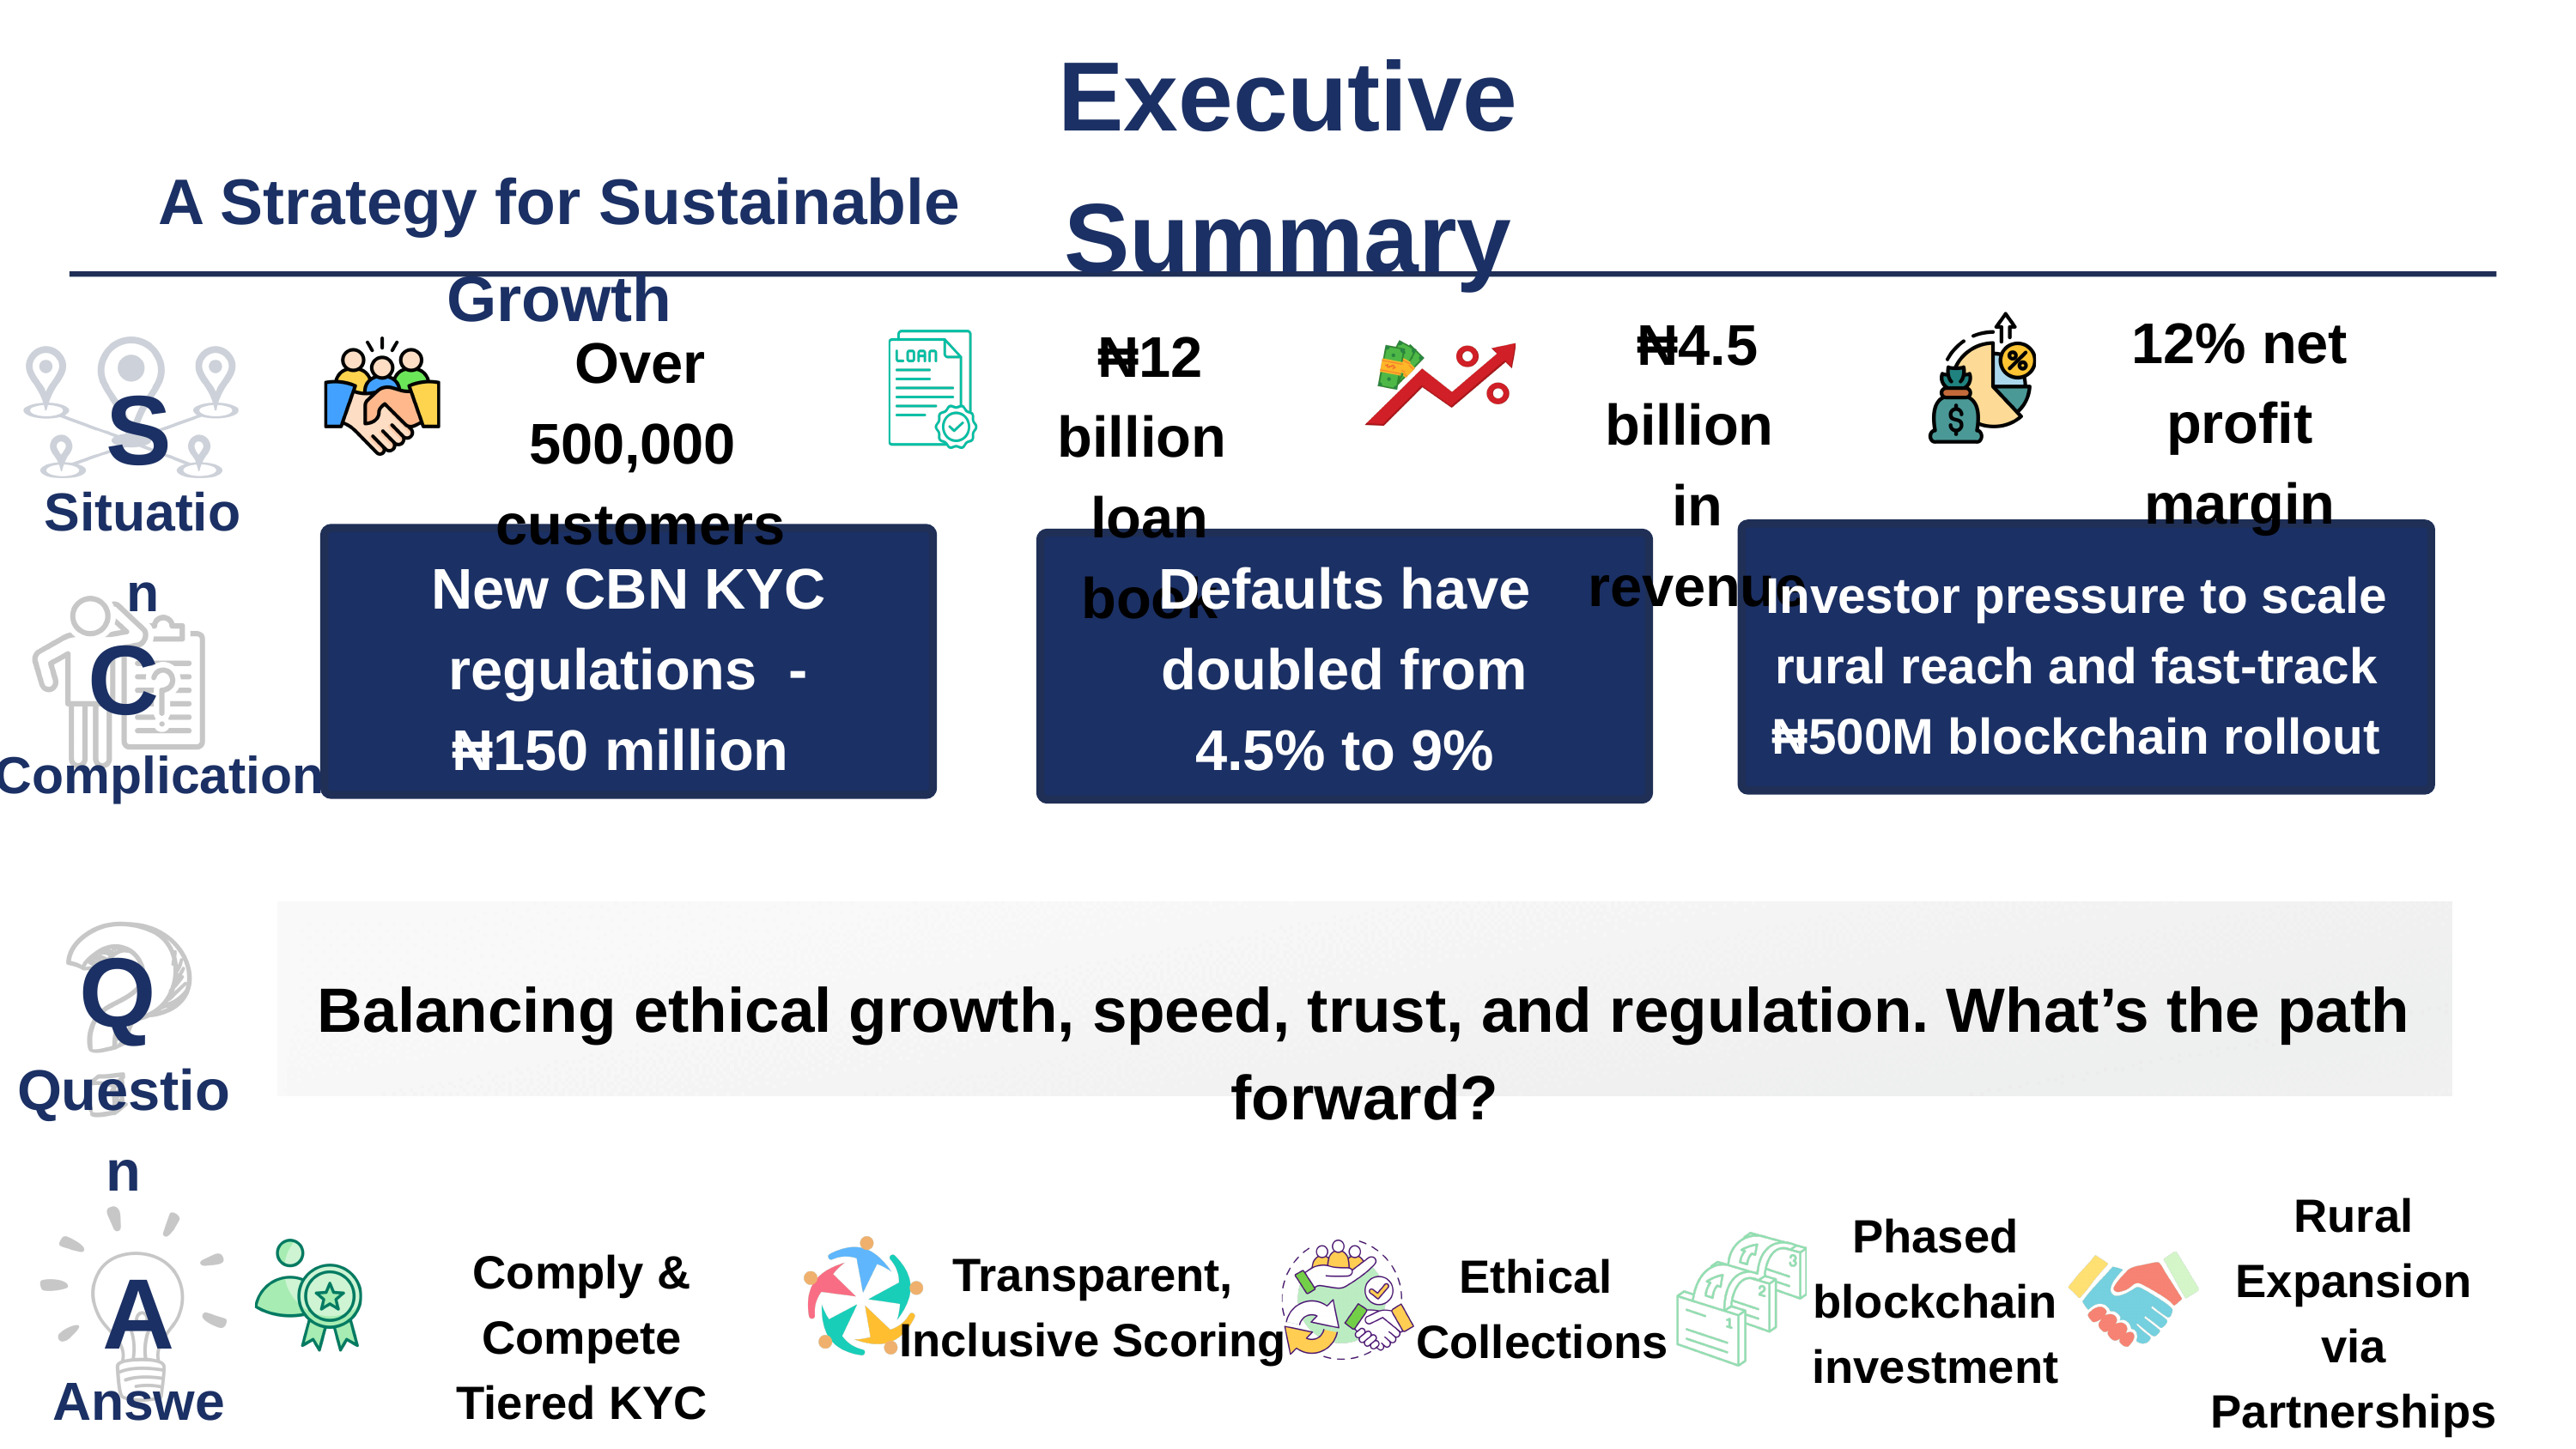

Executive Summary
A Strategy for Sustainable Growth

12% net
profit margin
₦4.5 billion
in revenue
₦12 billion
loan book

Over 500,000
customers

S
Situation

New CBN KYC regulations  -₦150 million
Defaults have doubled from 4.5% to 9%
Investor pressure to scale rural reach and fast-track ₦500M blockchain rollout

C
Complication

Q

Balancing ethical growth, speed, trust, and regulation. What’s the path forward?
Question
Rural Expansion via Partnerships
Phased blockchain investment

A

Comply & Compete
Tiered KYC process
Transparent, Inclusive Scoring

Ethical
Collections

Answer